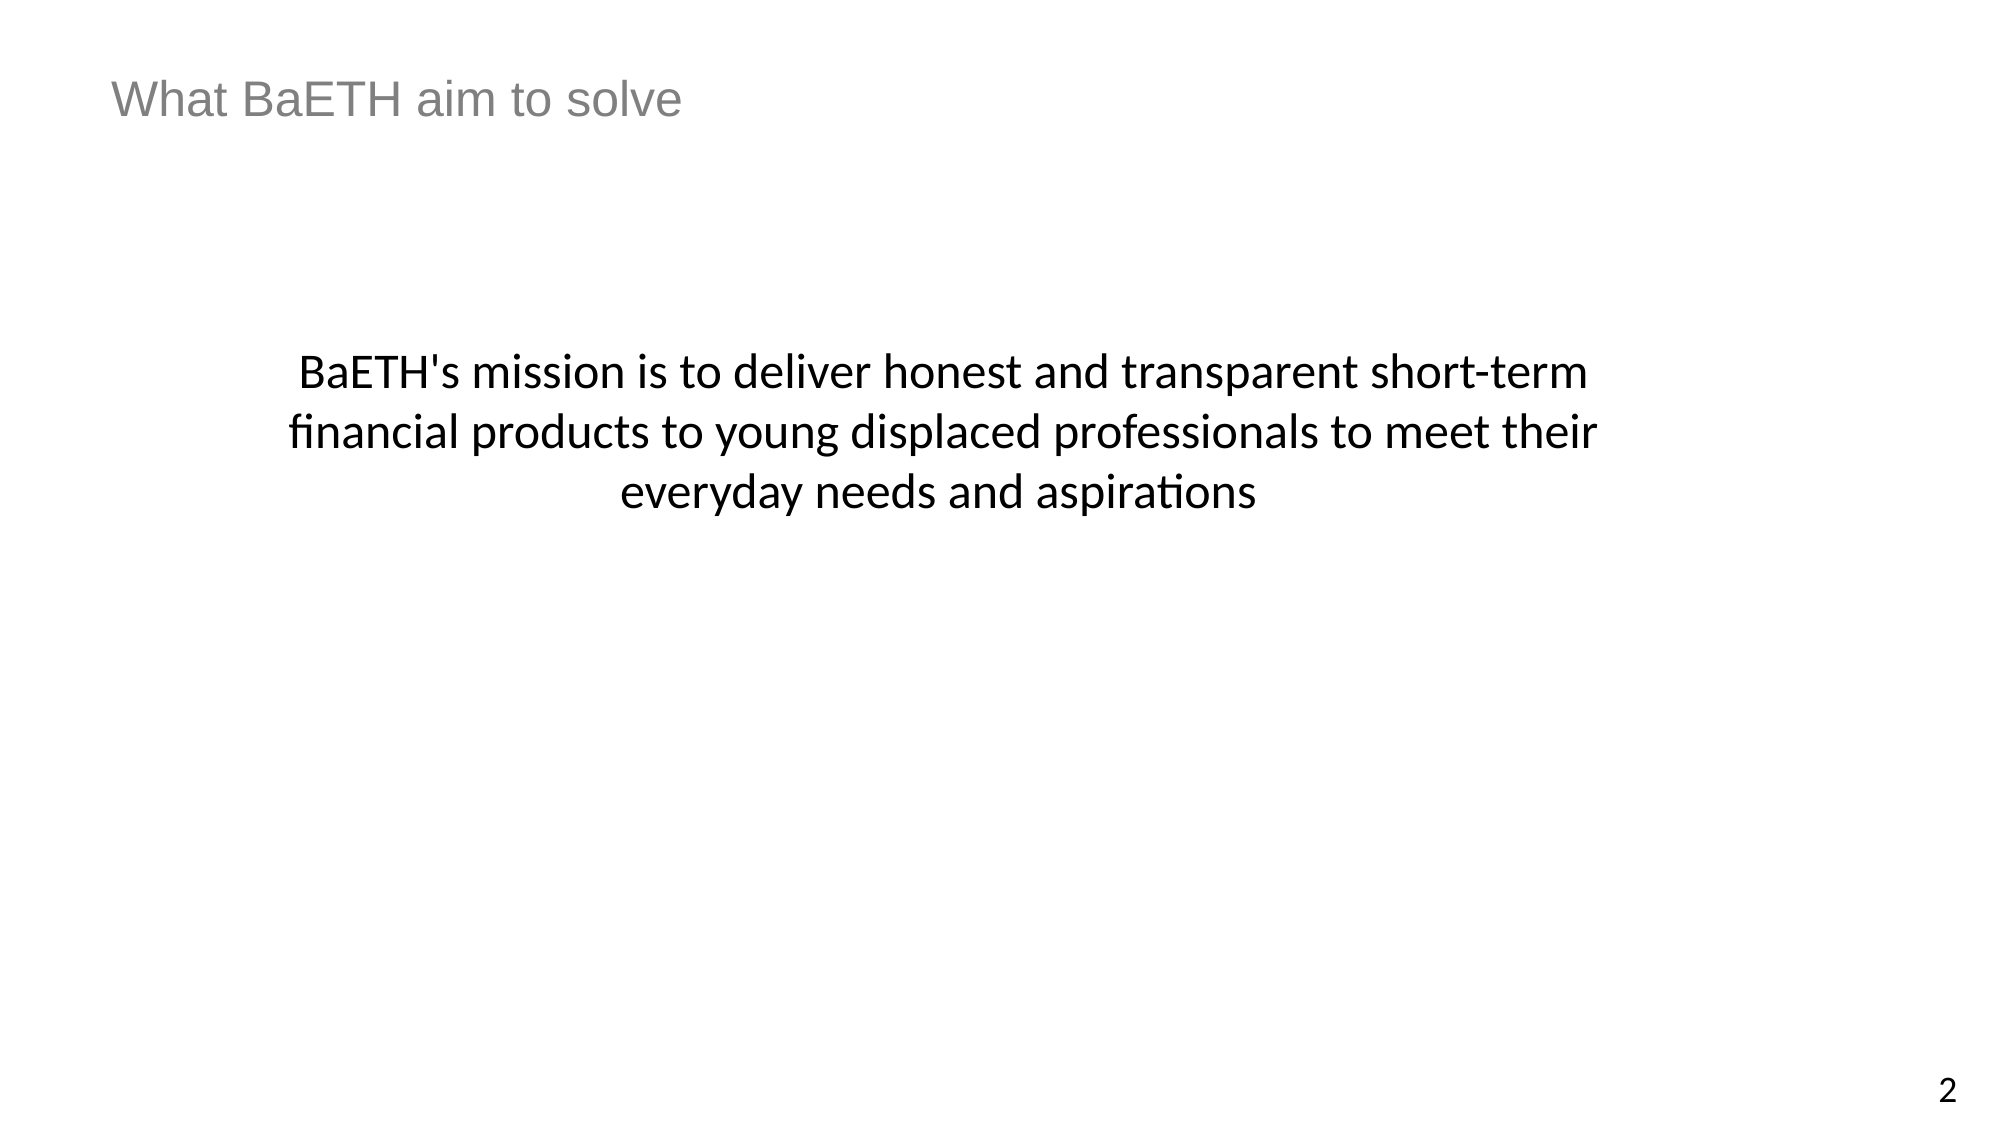

What BaETH aim to solve
BaETH's mission is to deliver honest and transparent short-term financial products to young displaced professionals to meet their everyday needs and aspirations
2
2